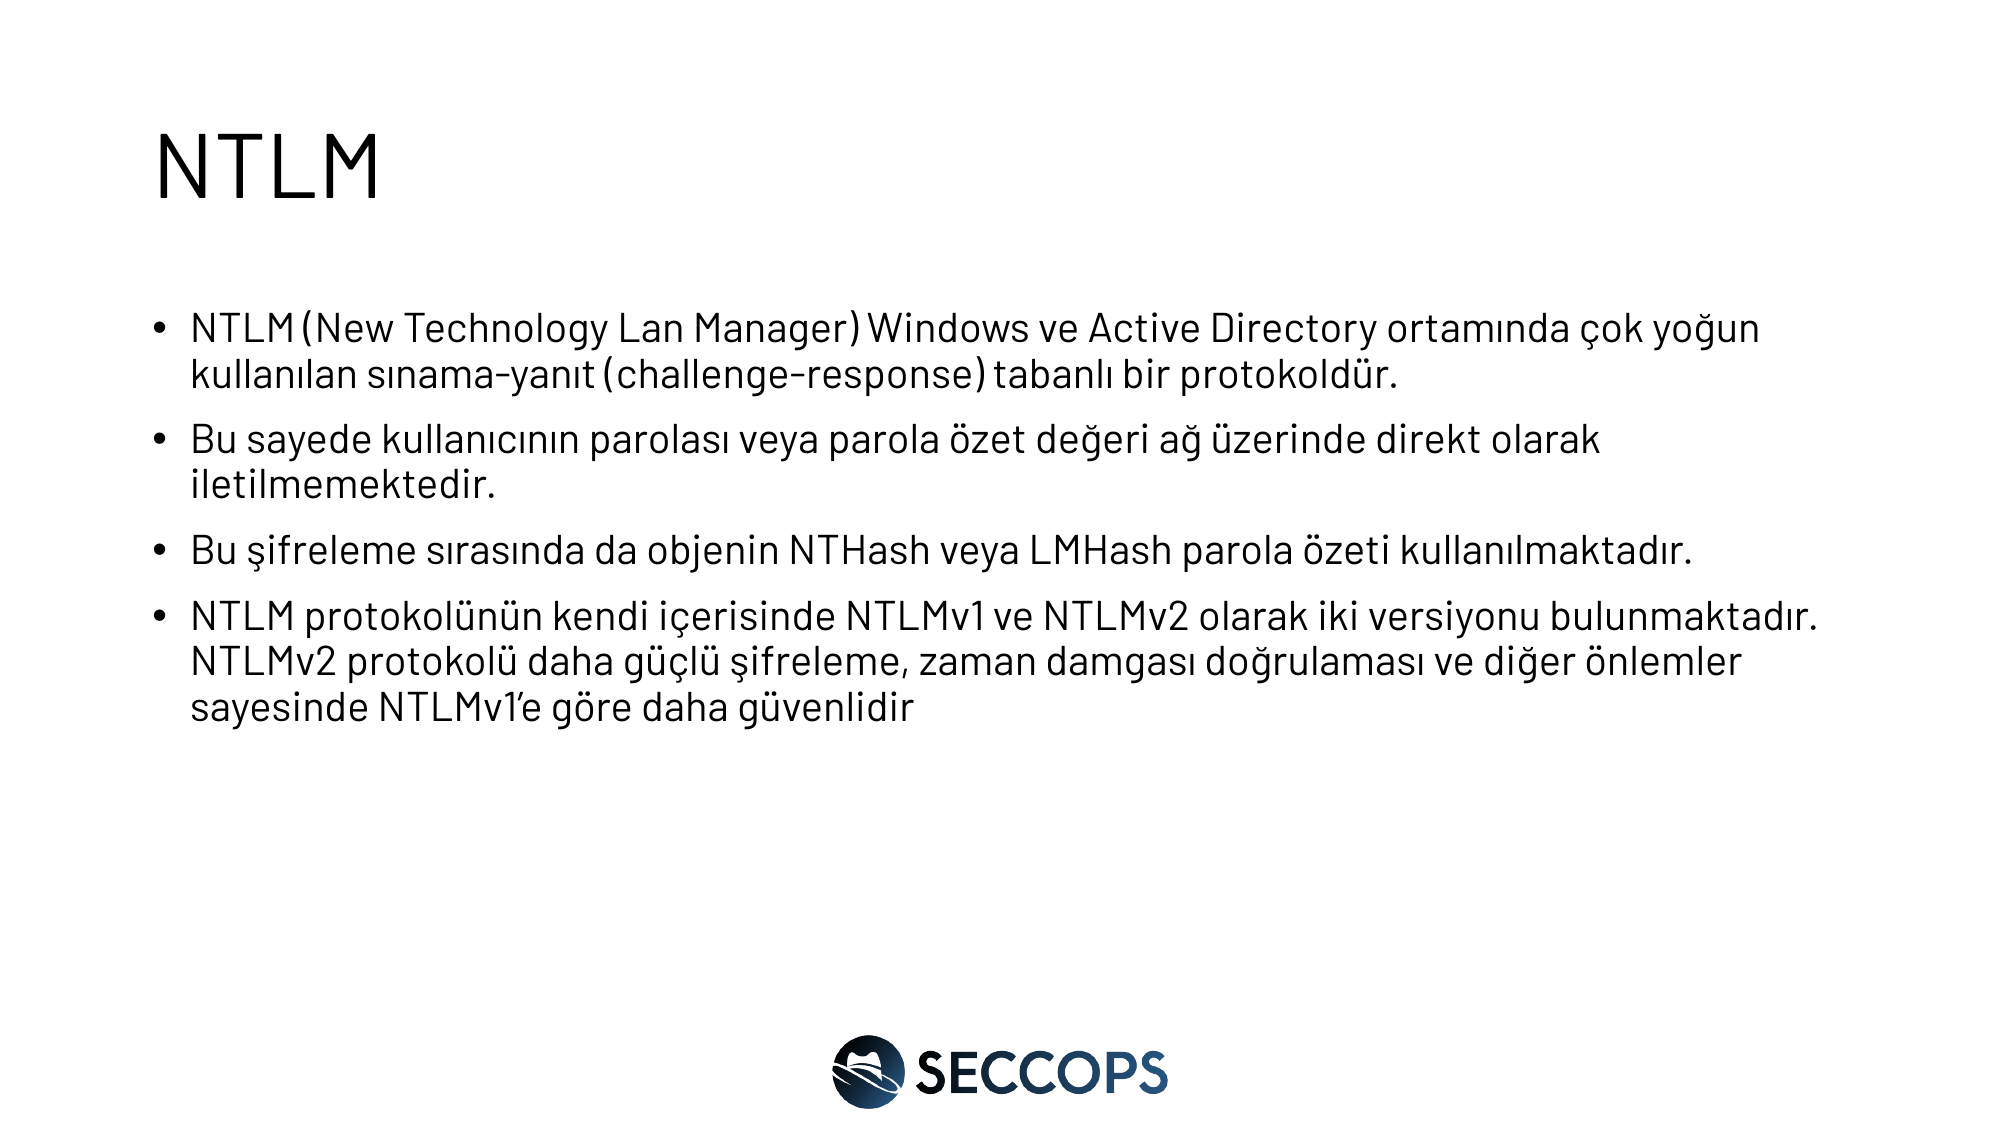

# NTLM
NTLM (New Technology Lan Manager) Windows ve Active Directory ortamında çok yoğun kullanılan sınama-yanıt (challenge-response) tabanlı bir protokoldür.
Bu sayede kullanıcının parolası veya parola özet değeri ağ üzerinde direkt olarak iletilmemektedir.
Bu şifreleme sırasında da objenin NTHash veya LMHash parola özeti kullanılmaktadır.
NTLM protokolünün kendi içerisinde NTLMv1 ve NTLMv2 olarak iki versiyonu bulunmaktadır. NTLMv2 protokolü daha güçlü şifreleme, zaman damgası doğrulaması ve diğer önlemler sayesinde NTLMv1’e göre daha güvenlidir